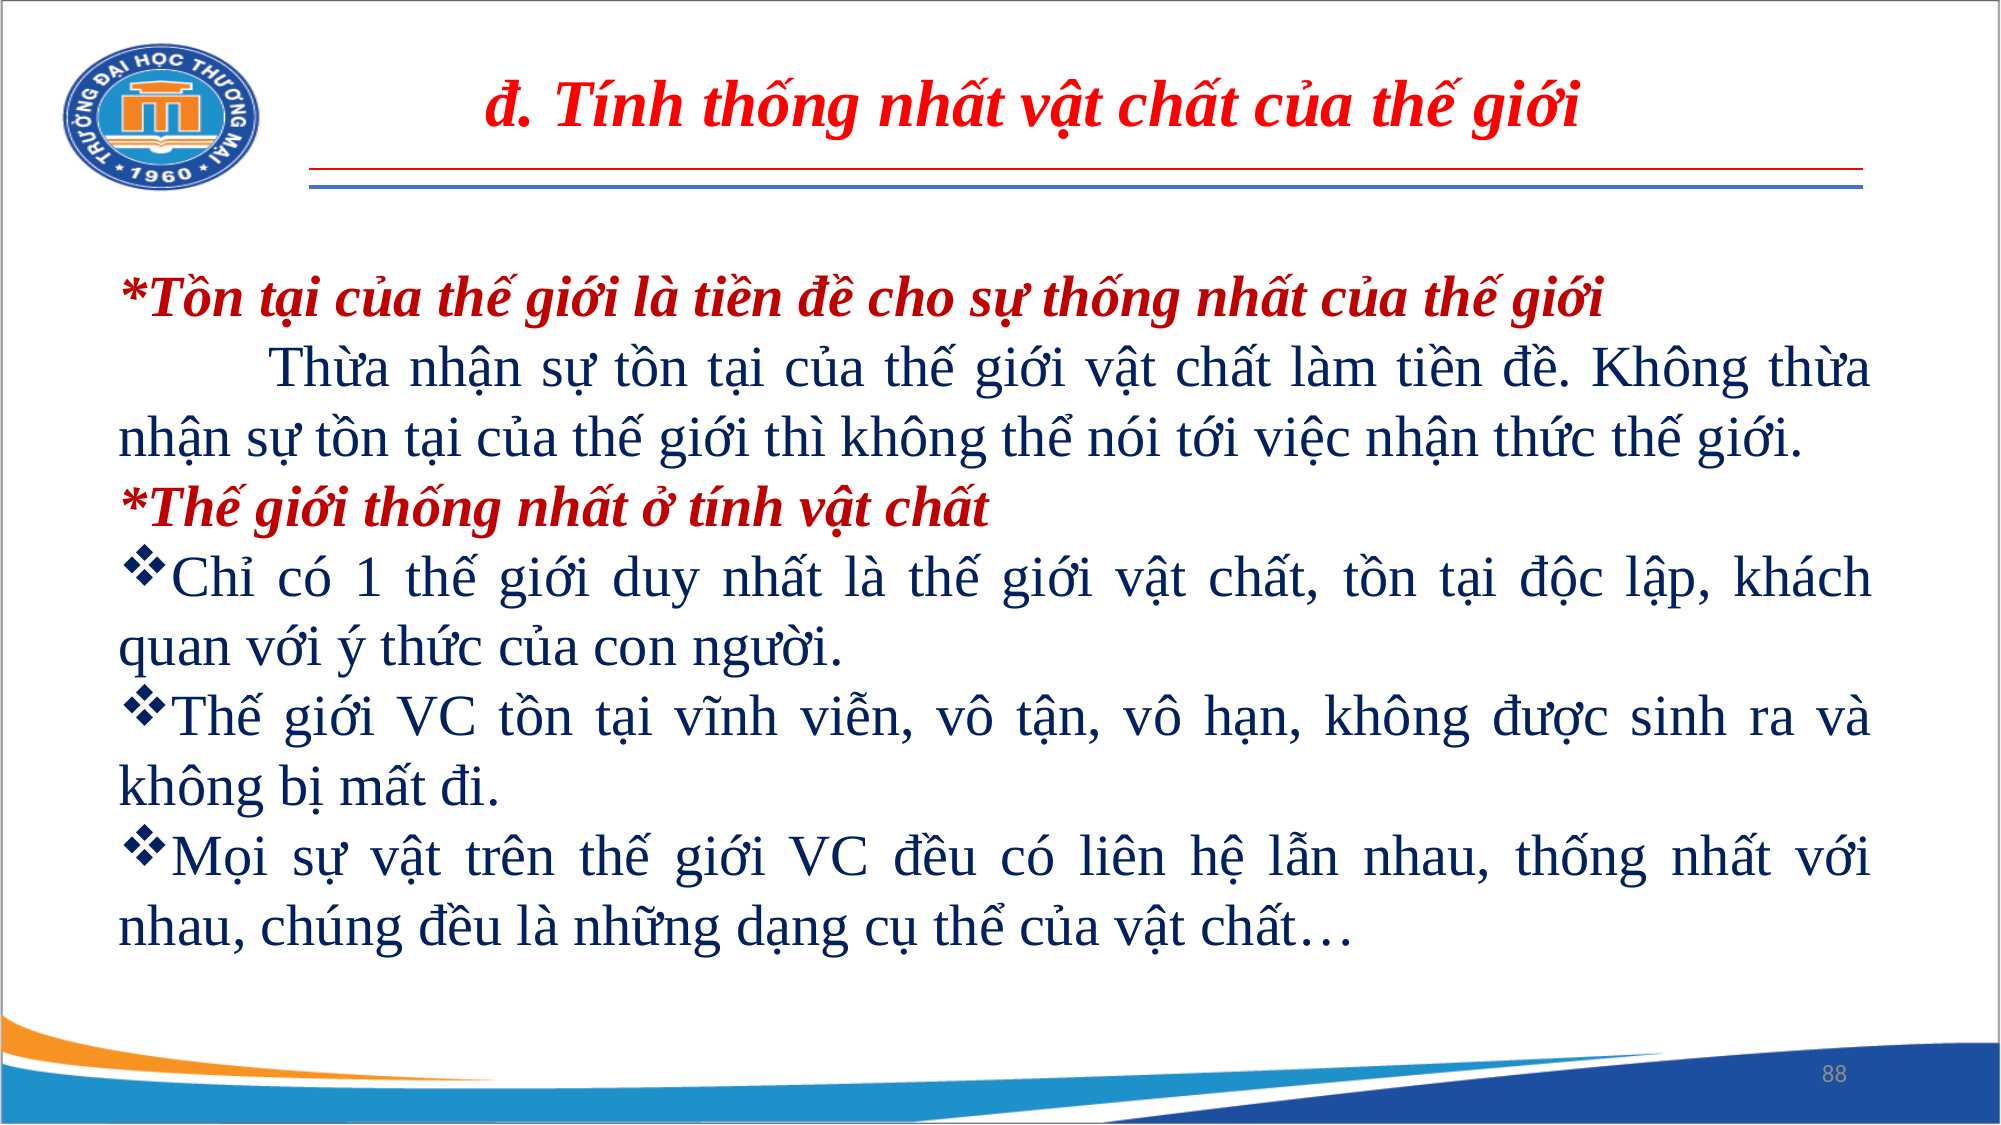

đ. Tính thống nhất vật chất của thế giới
*Tồn tại của thế giới là tiền đề cho sự thống nhất của thế giới
	Thừa nhận sự tồn tại của thế giới vật chất làm tiền đề. Không thừa nhận sự tồn tại của thế giới thì không thể nói tới việc nhận thức thế giới.
*Thế giới thống nhất ở tính vật chất
Chỉ có 1 thế giới duy nhất là thế giới vật chất, tồn tại độc lập, khách quan với ý thức của con người.
Thế giới VC tồn tại vĩnh viễn, vô tận, vô hạn, không được sinh ra và không bị mất đi.
Mọi sự vật trên thế giới VC đều có liên hệ lẫn nhau, thống nhất với nhau, chúng đều là những dạng cụ thể của vật chất…
88